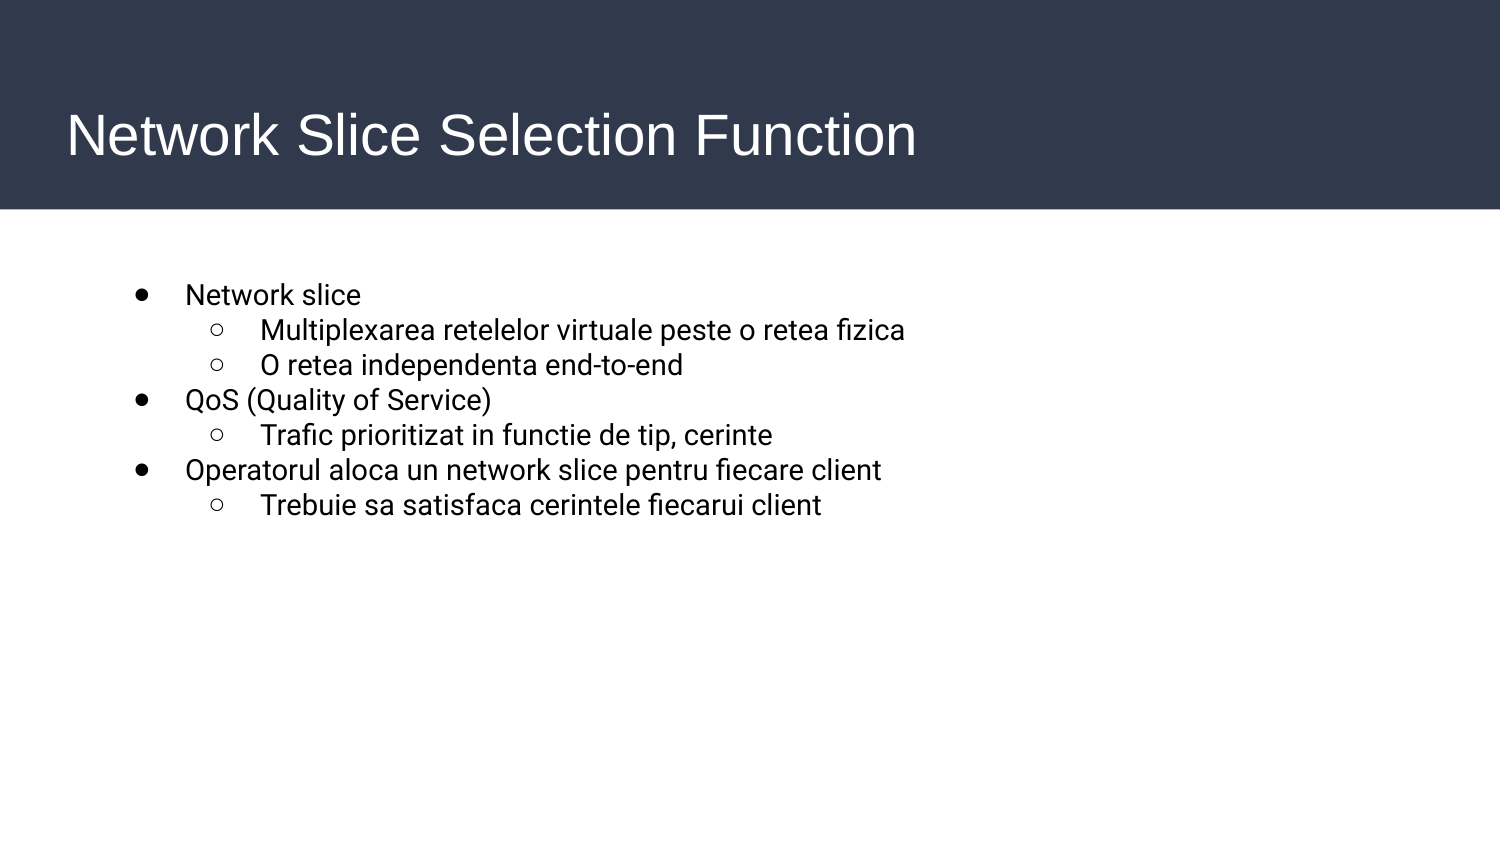

# Network Slice Selection Function
Network slice
Multiplexarea retelelor virtuale peste o retea fizica
O retea independenta end-to-end
QoS (Quality of Service)
Trafic prioritizat in functie de tip, cerinte
Operatorul aloca un network slice pentru fiecare client
Trebuie sa satisfaca cerintele fiecarui client